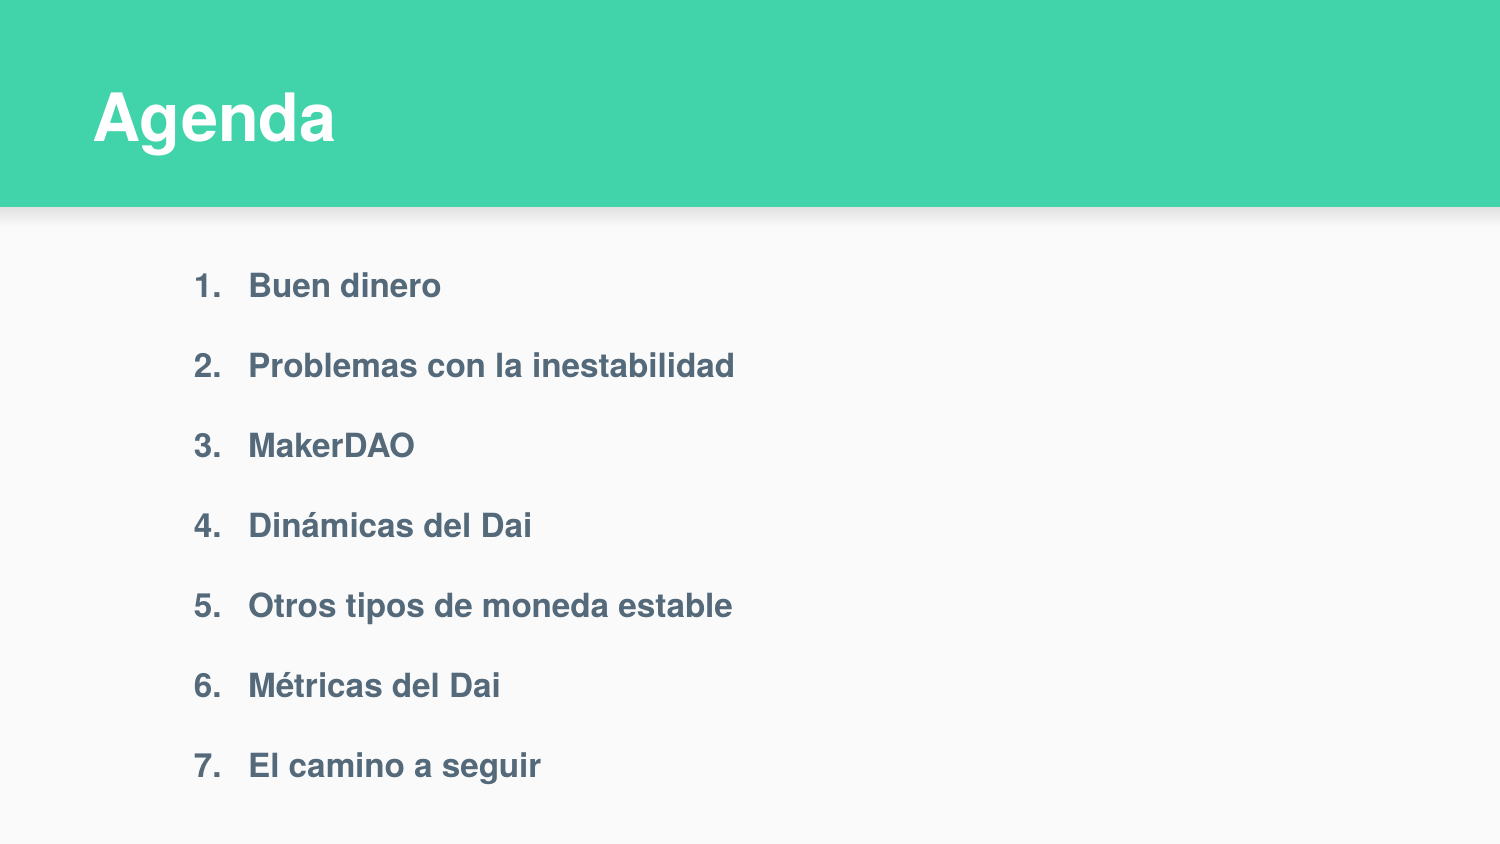

# Agenda

Buen dinero

Problemas con la inestabilidad

MakerDAO

Dinámicas del Dai

Otros tipos de moneda estable

Métricas del Dai

El camino a seguir